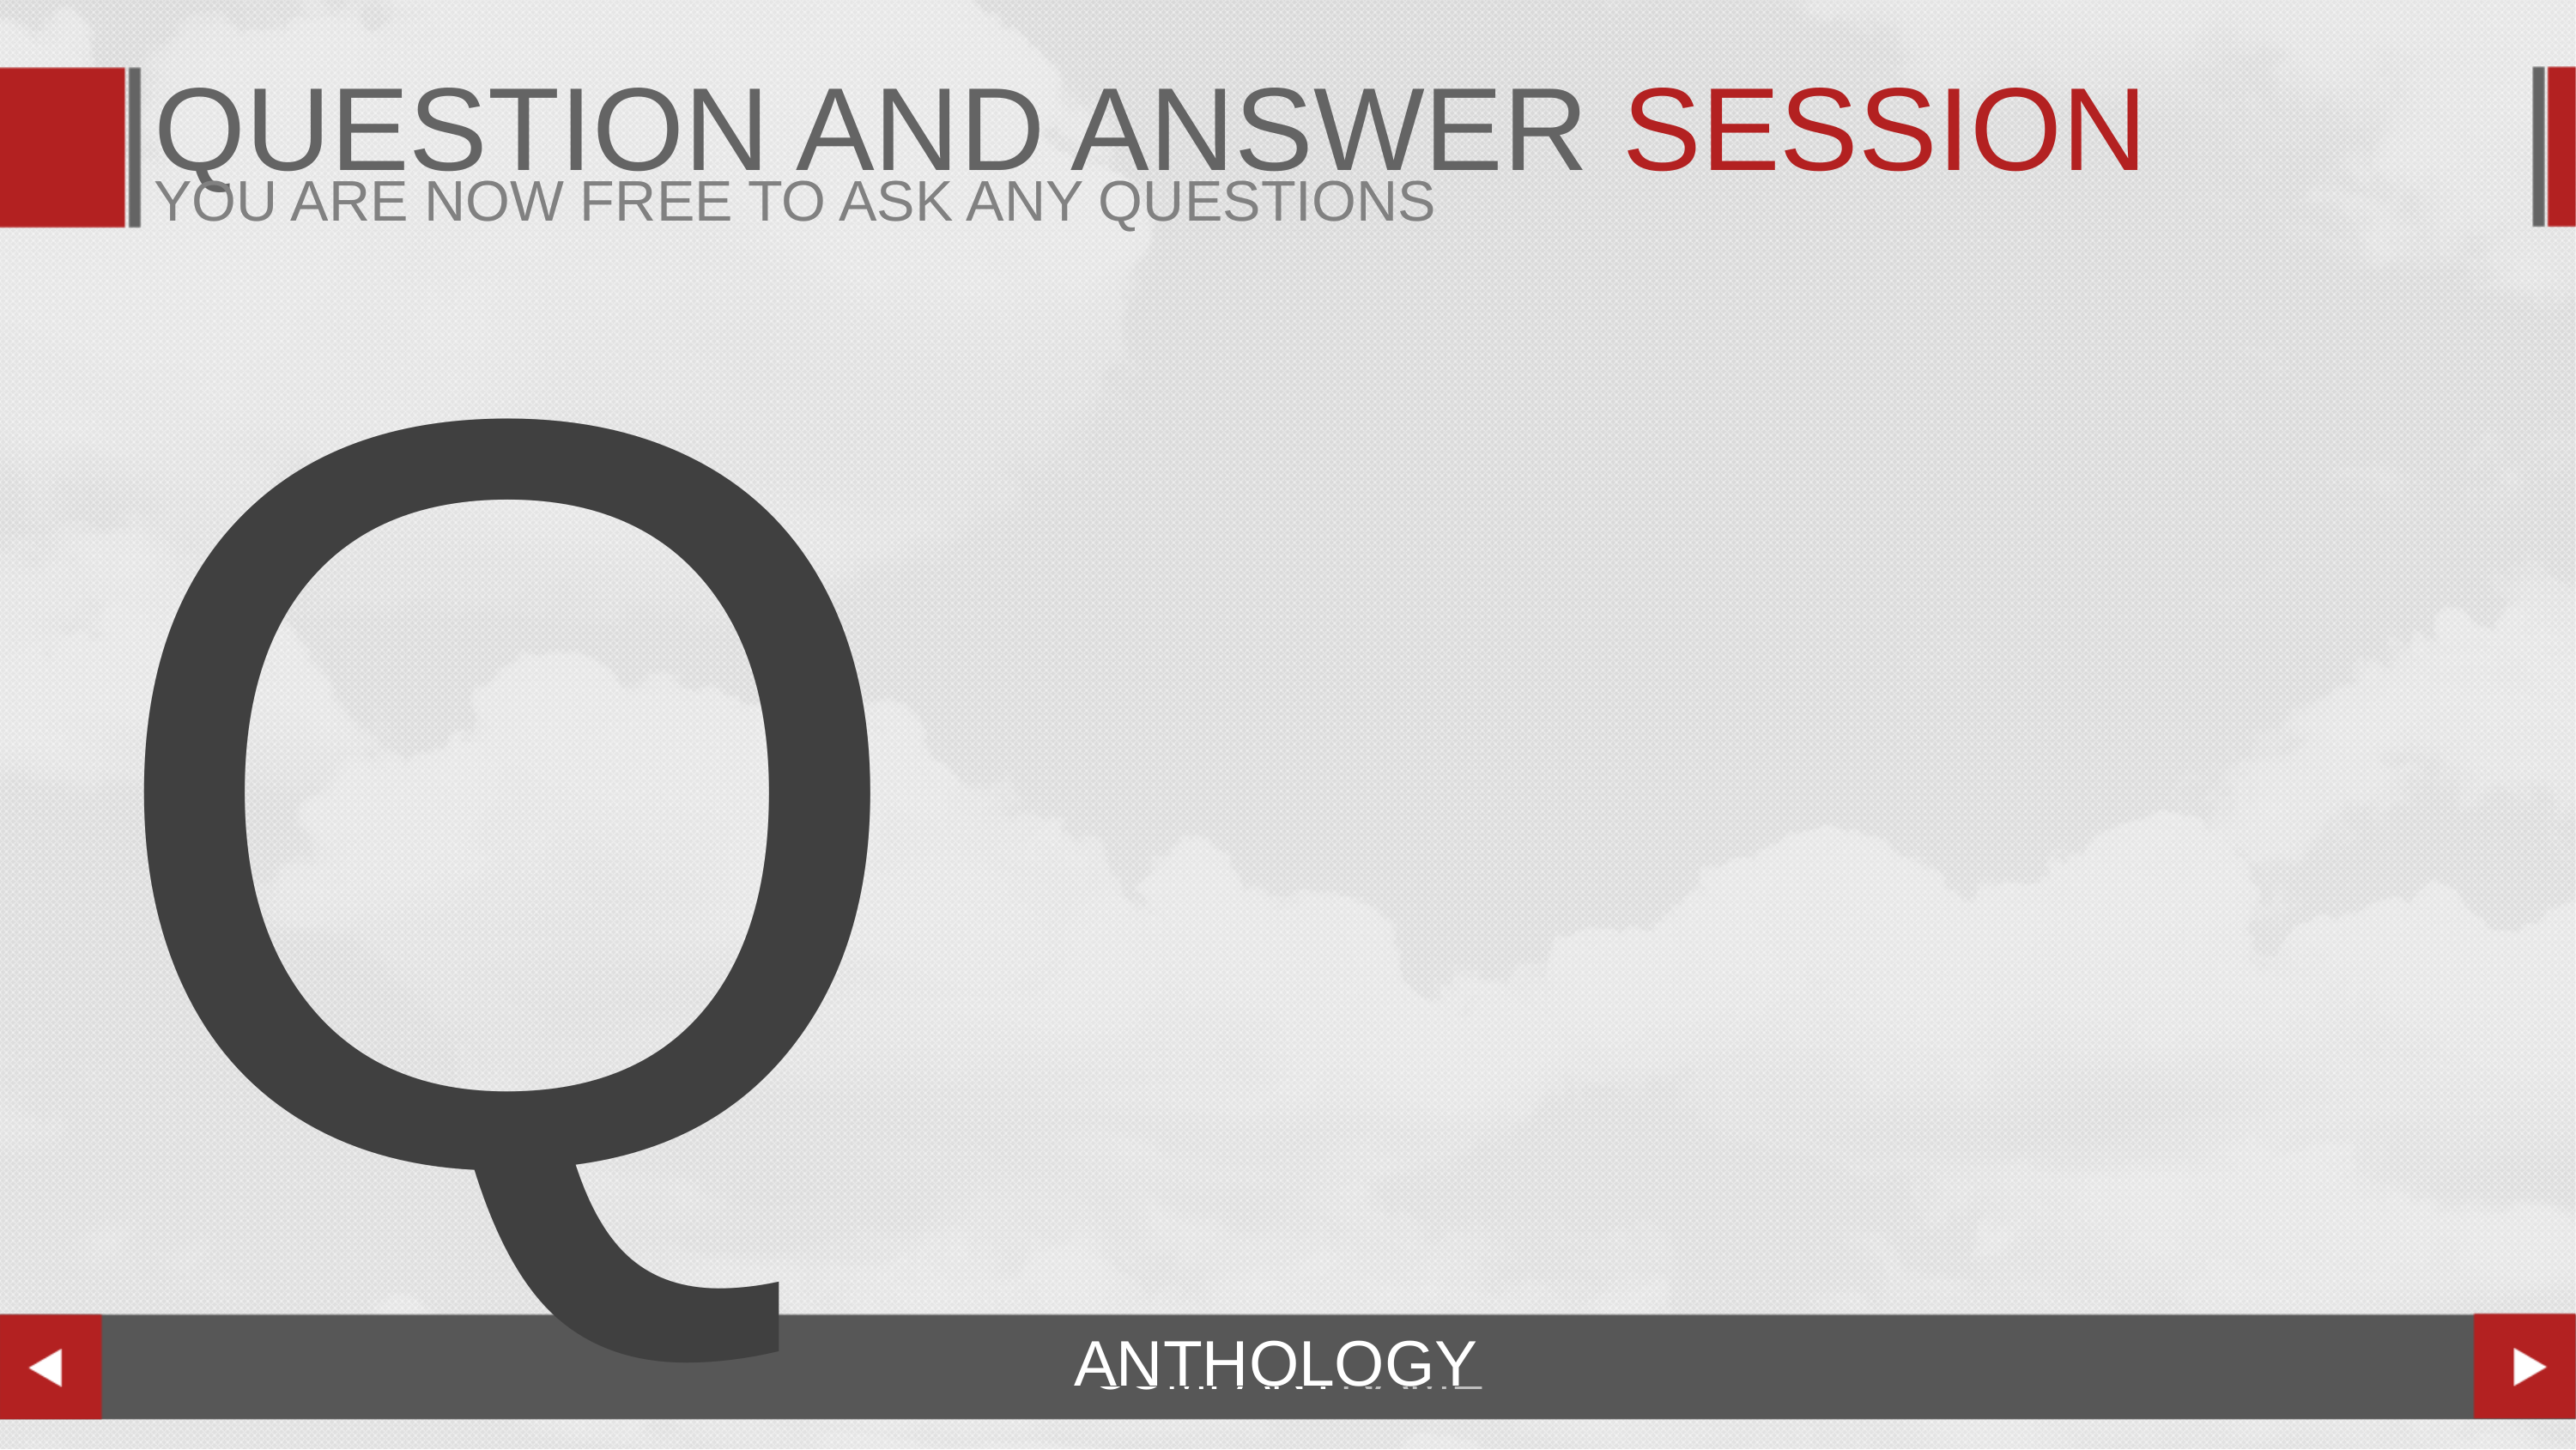

QUESTION AND ANSWER SESSION
Q &A
YOU ARE NOW FREE TO ASK ANY QUESTIONS
ANTHOLOGY